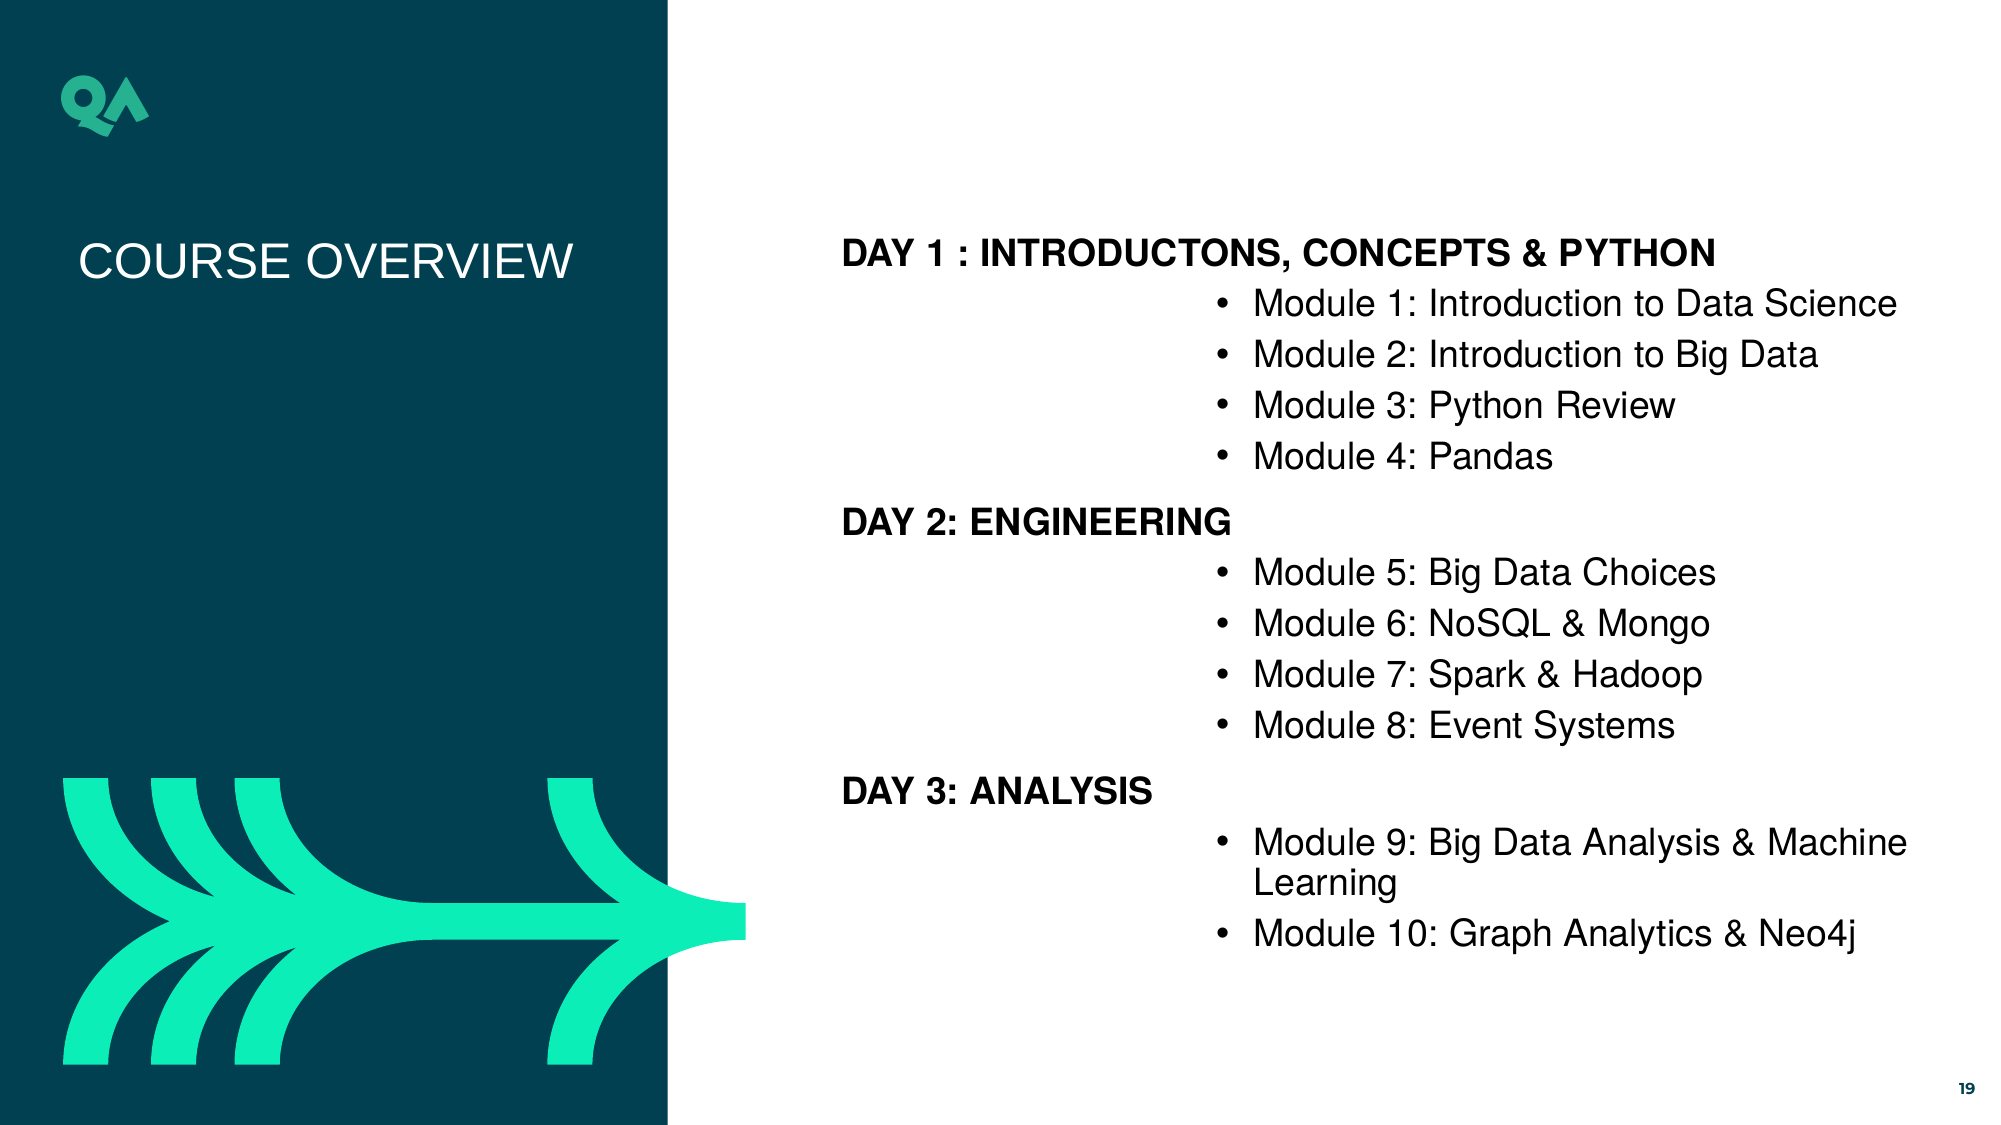

Course overview
Day 1 : Introductons, Concepts & Python
Module 1: Introduction to Data Science
Module 2: Introduction to Big Data
Module 3: Python Review
Module 4: Pandas
Day 2: Engineering
Module 5: Big Data Choices
Module 6: NoSQL & Mongo
Module 7: Spark & Hadoop
Module 8: Event Systems
Day 3: Analysis
Module 9: Big Data Analysis & Machine Learning
Module 10: Graph Analytics & Neo4j

19